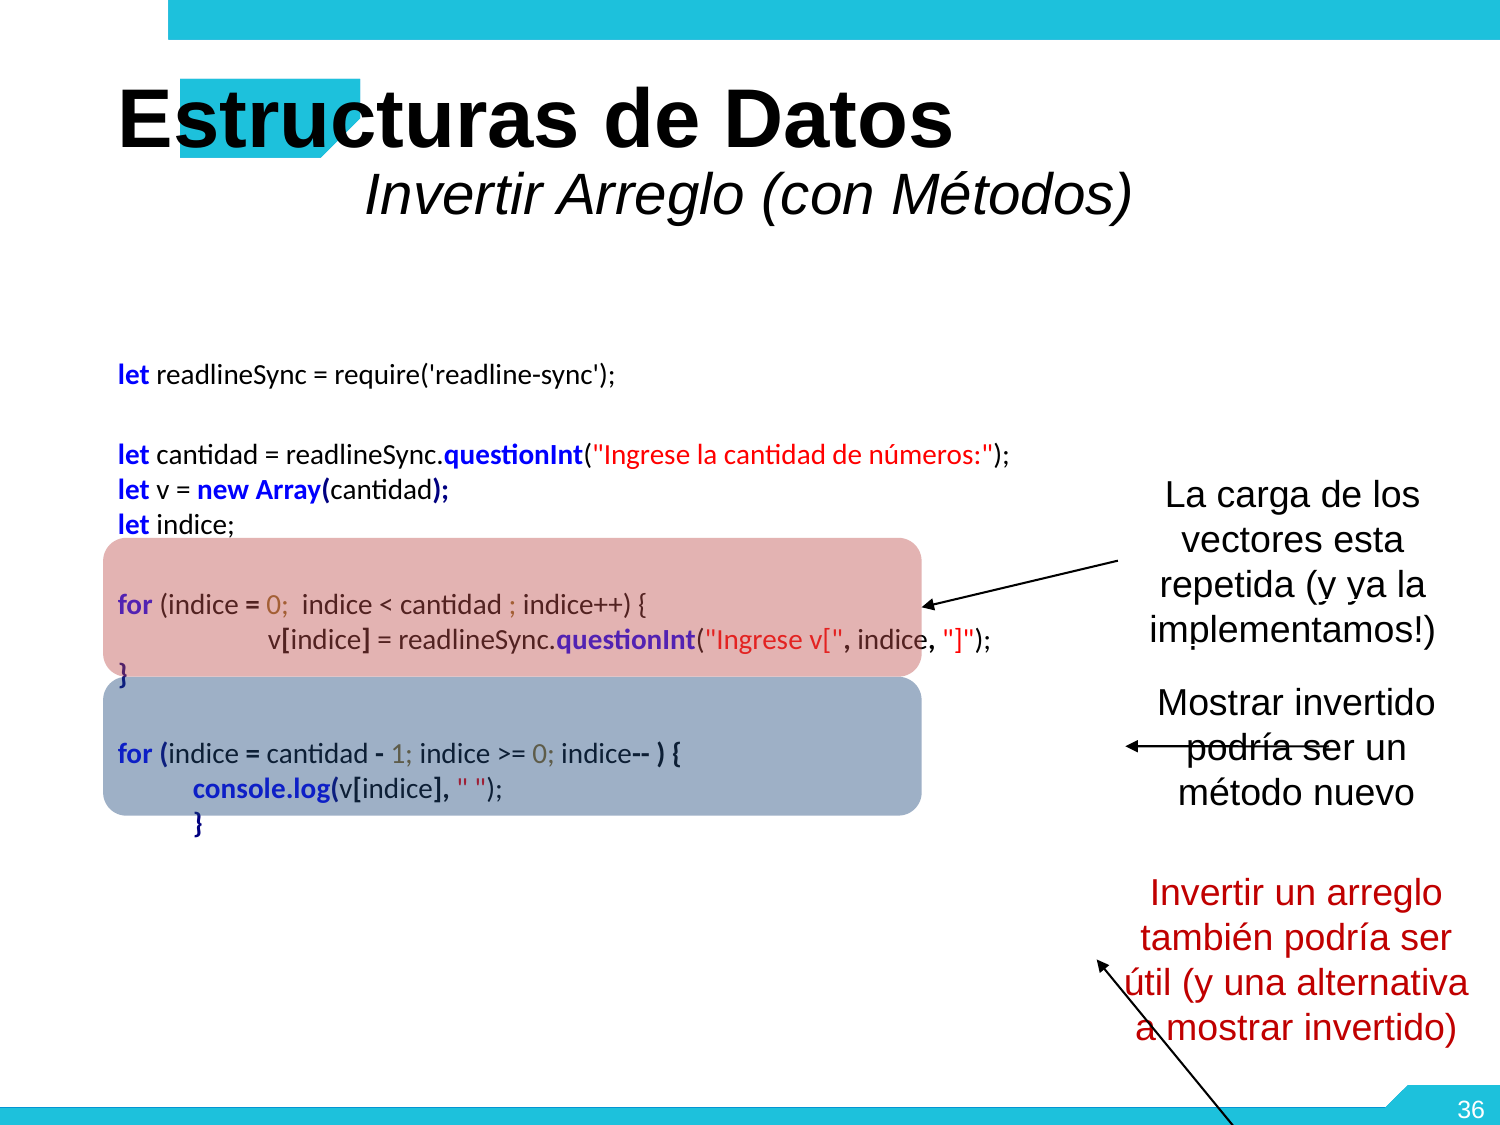

Estructuras de Datos
Invertir Arreglo (con Métodos)
let readlineSync = require('readline-sync');

let cantidad = readlineSync.questionInt("Ingrese la cantidad de números:");
let v = new Array(cantidad);
let indice;

for (indice = 0;  indice < cantidad ; indice++) {
	v[indice] = readlineSync.questionInt("Ingrese v[", indice, "]");
}

for (indice = cantidad - 1; indice >= 0; indice-- ) {
console.log(v[indice], " ");
}

La carga de los vectores esta repetida (y ya la implementamos!)

Mostrar invertido podría ser un método nuevo

Invertir un arreglo también podría ser útil (y una alternativa a mostrar invertido)

36